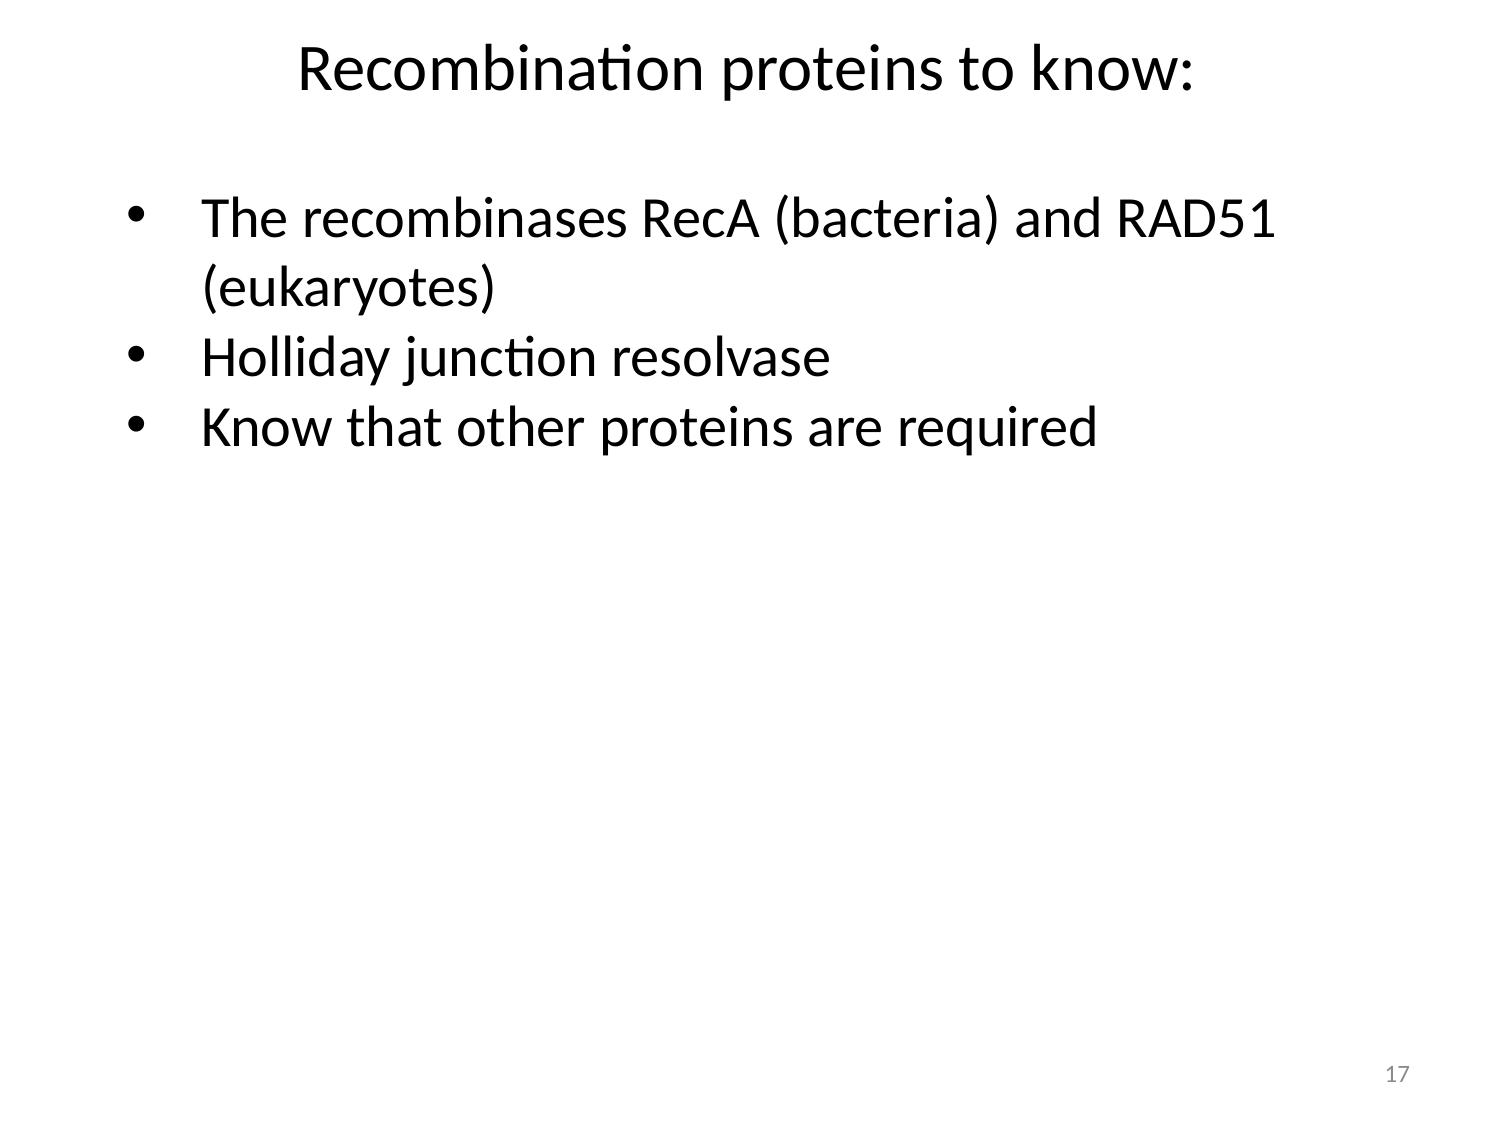

Recombination proteins to know:
The recombinases RecA (bacteria) and RAD51 (eukaryotes)
Holliday junction resolvase
Know that other proteins are required
17